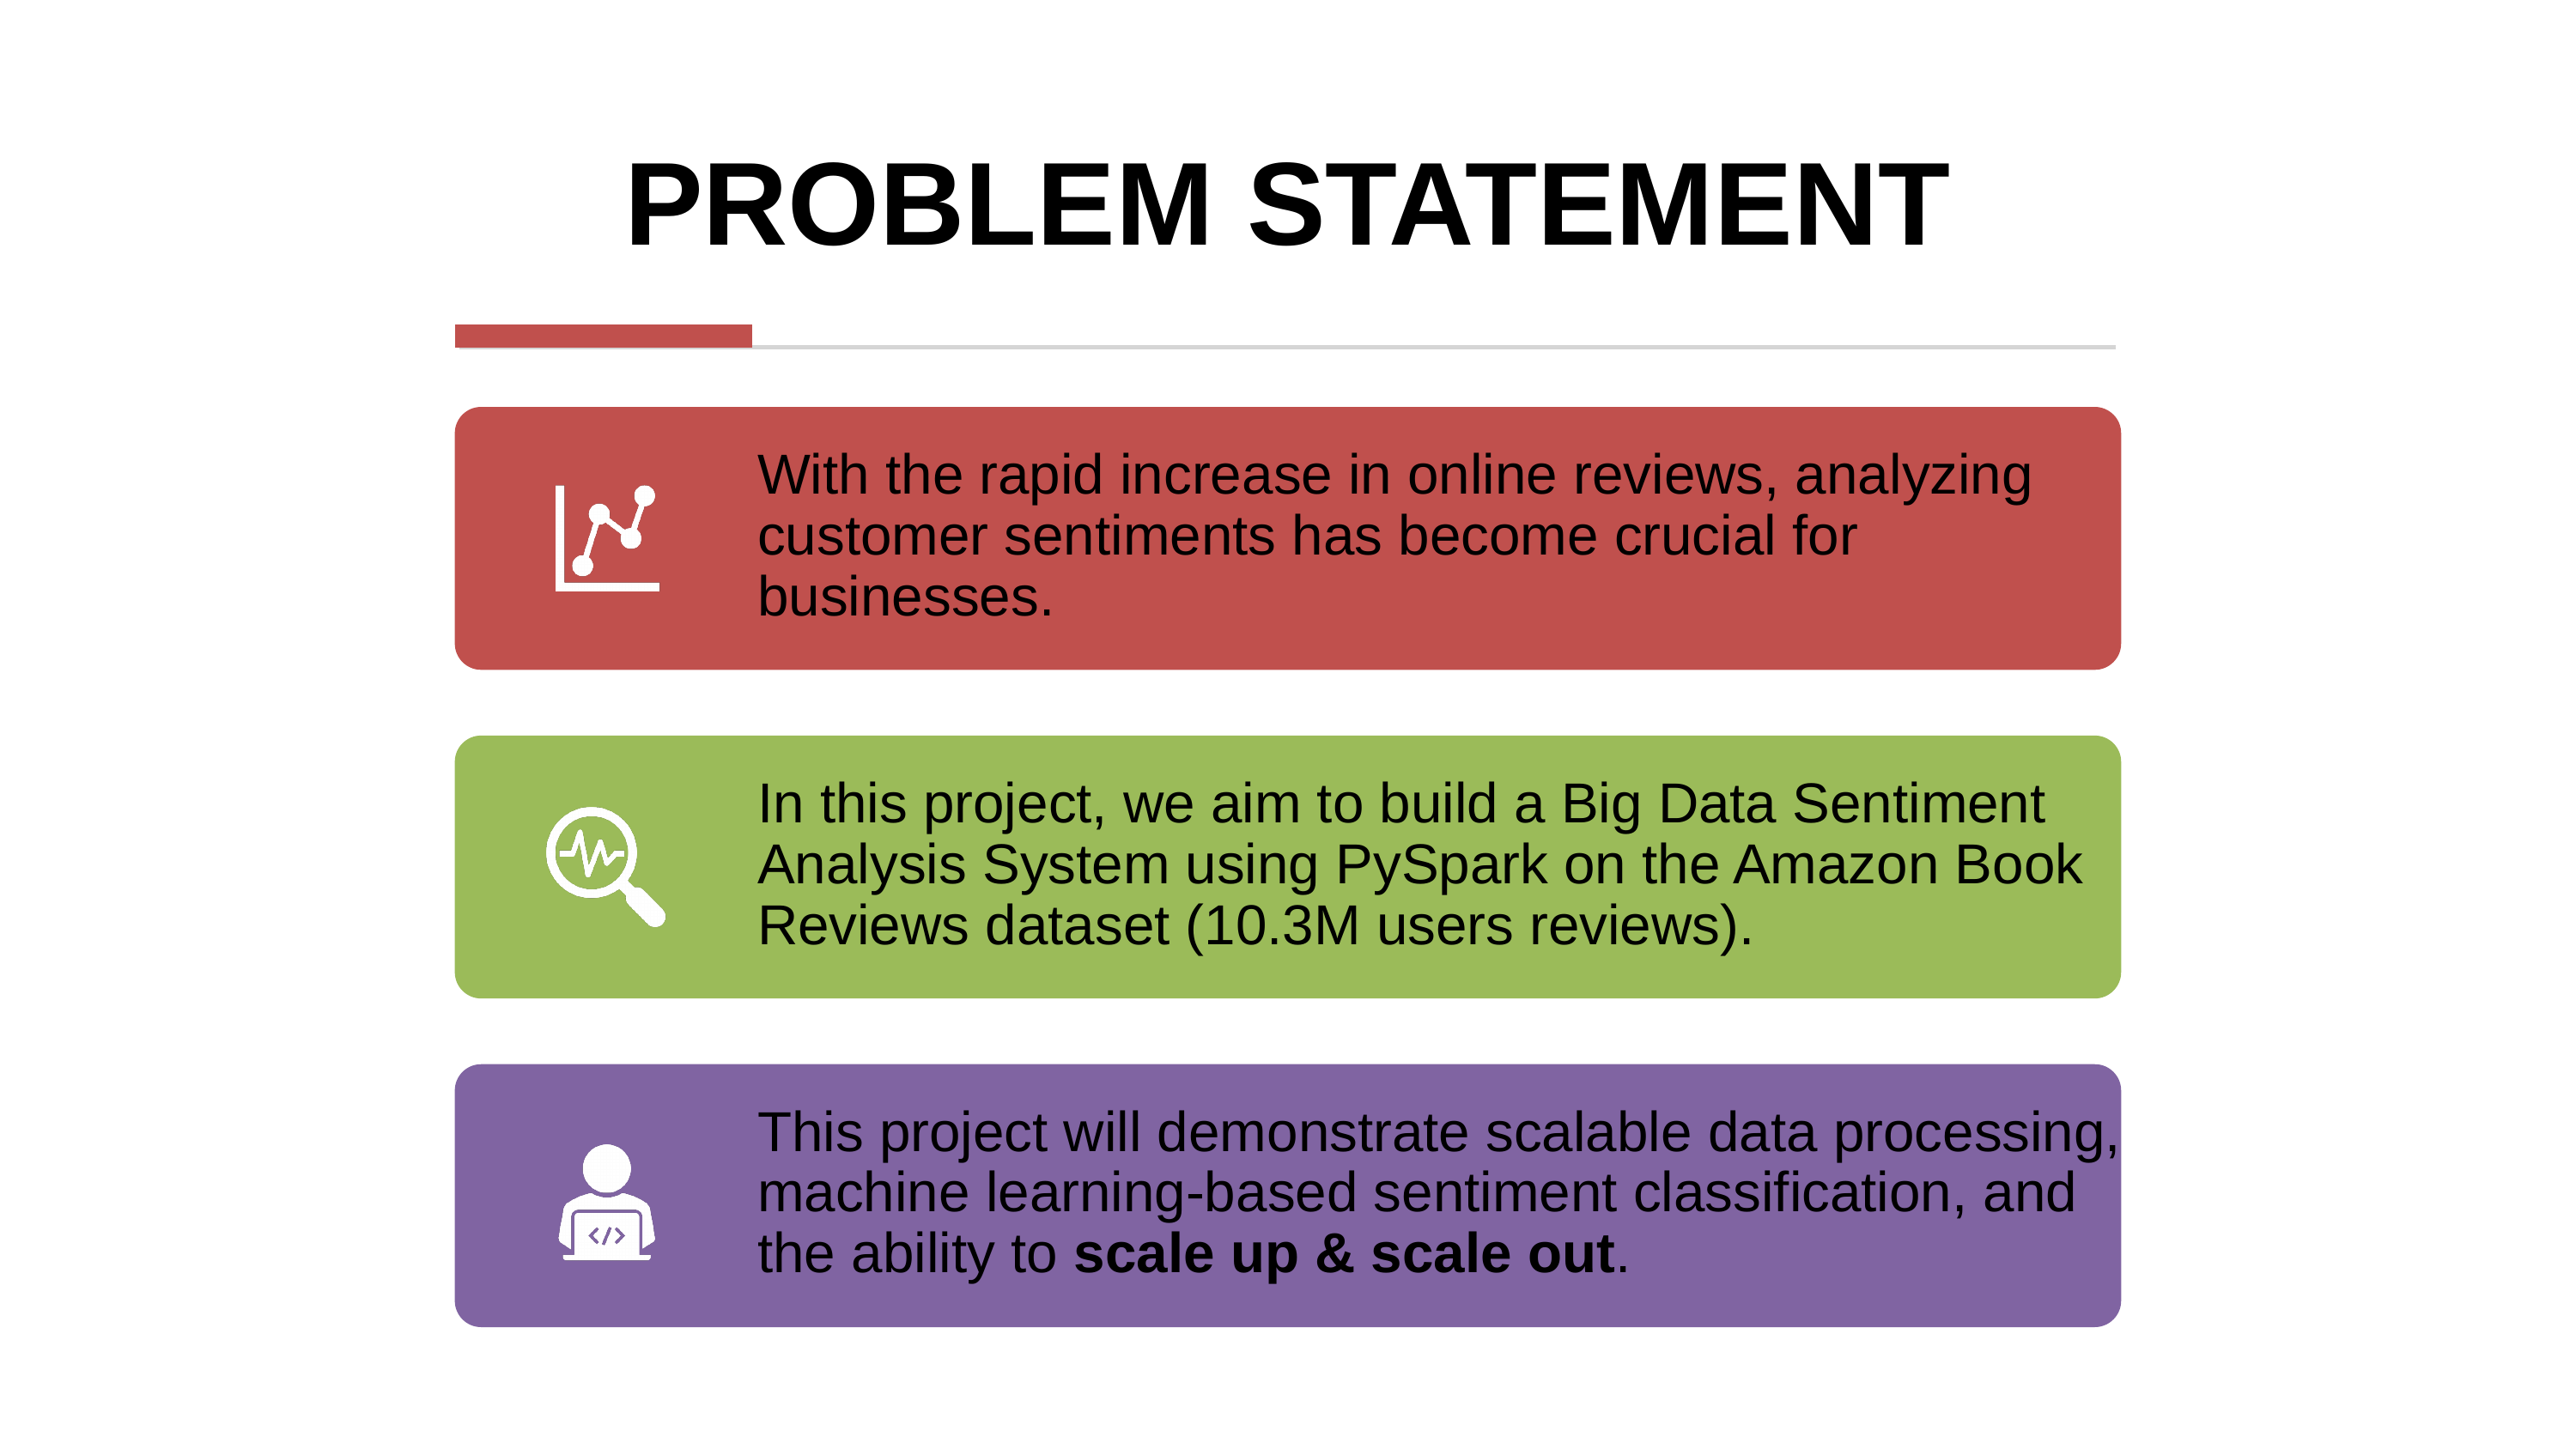

PROBLEM STATEMENT

With the rapid increase in online reviews, analyzing customer sentiments has become crucial for businesses.

In this project, we aim to build a Big Data Sentiment Analysis System using PySpark on the Amazon Book Reviews dataset (10.3M users reviews).

This project will demonstrate scalable data processing, machine learning-based sentiment classification, and the ability to scale up & scale out.